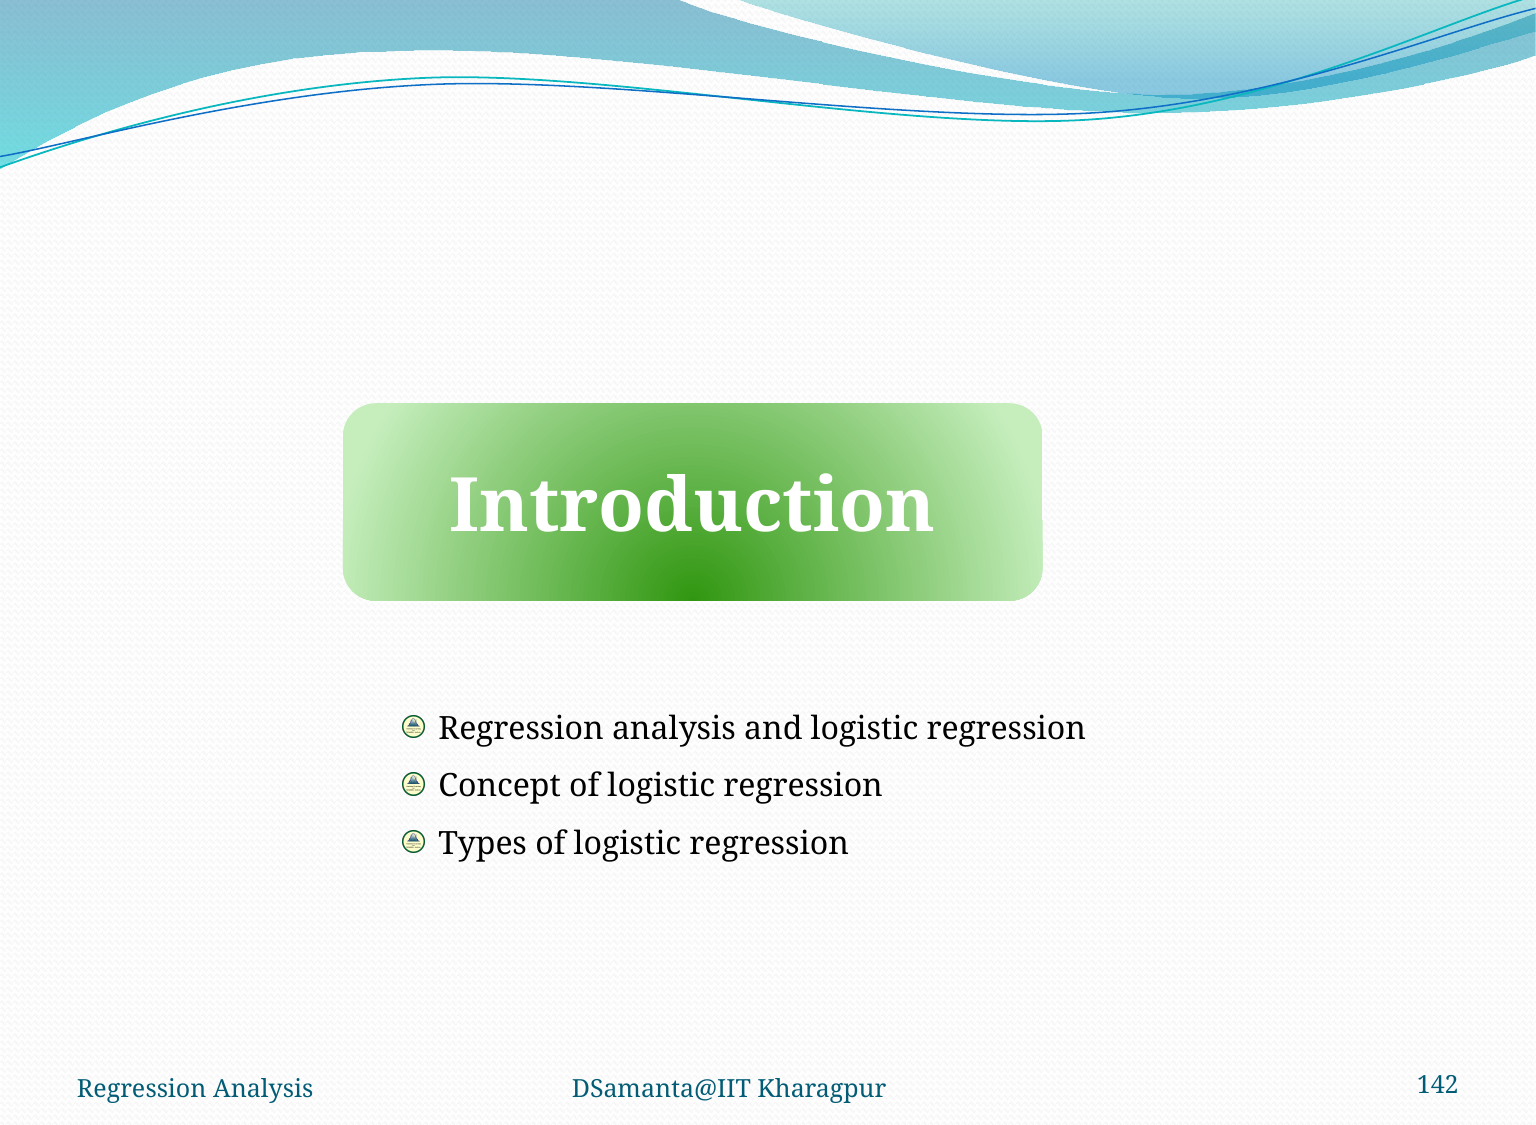

Introduction
Regression analysis and logistic regression
Concept of logistic regression
Types of logistic regression
Regression Analysis
DSamanta@IIT Kharagpur
142